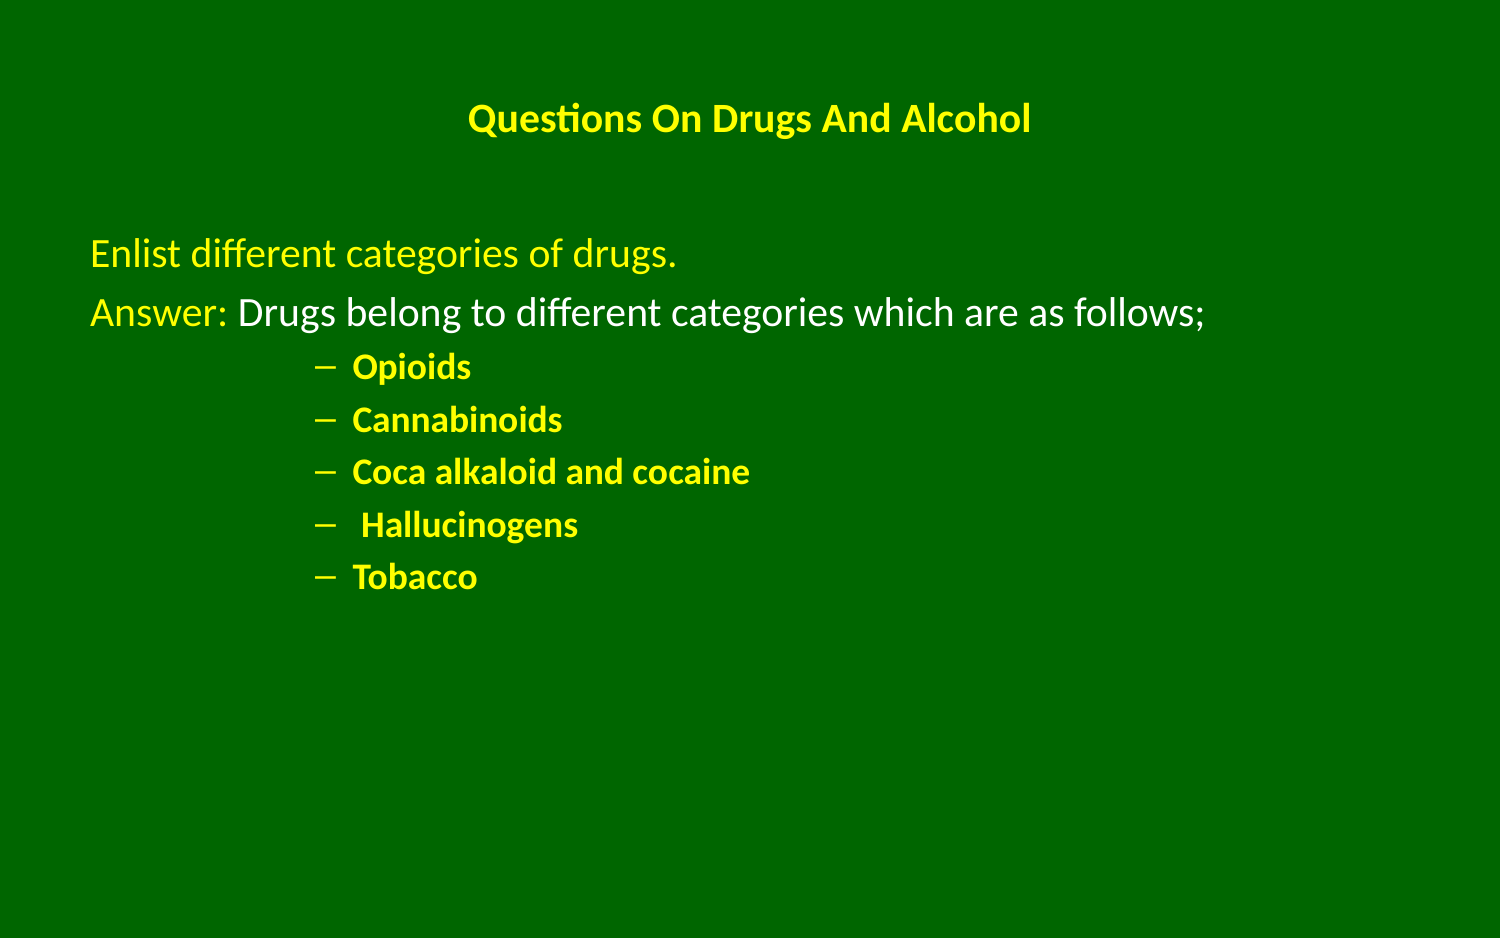

# Questions On Drugs And Alcohol
Enlist different categories of drugs.
Answer: Drugs belong to different categories which are as follows;
Opioids
Cannabinoids
Coca alkaloid and cocaine
 Hallucinogens
Tobacco